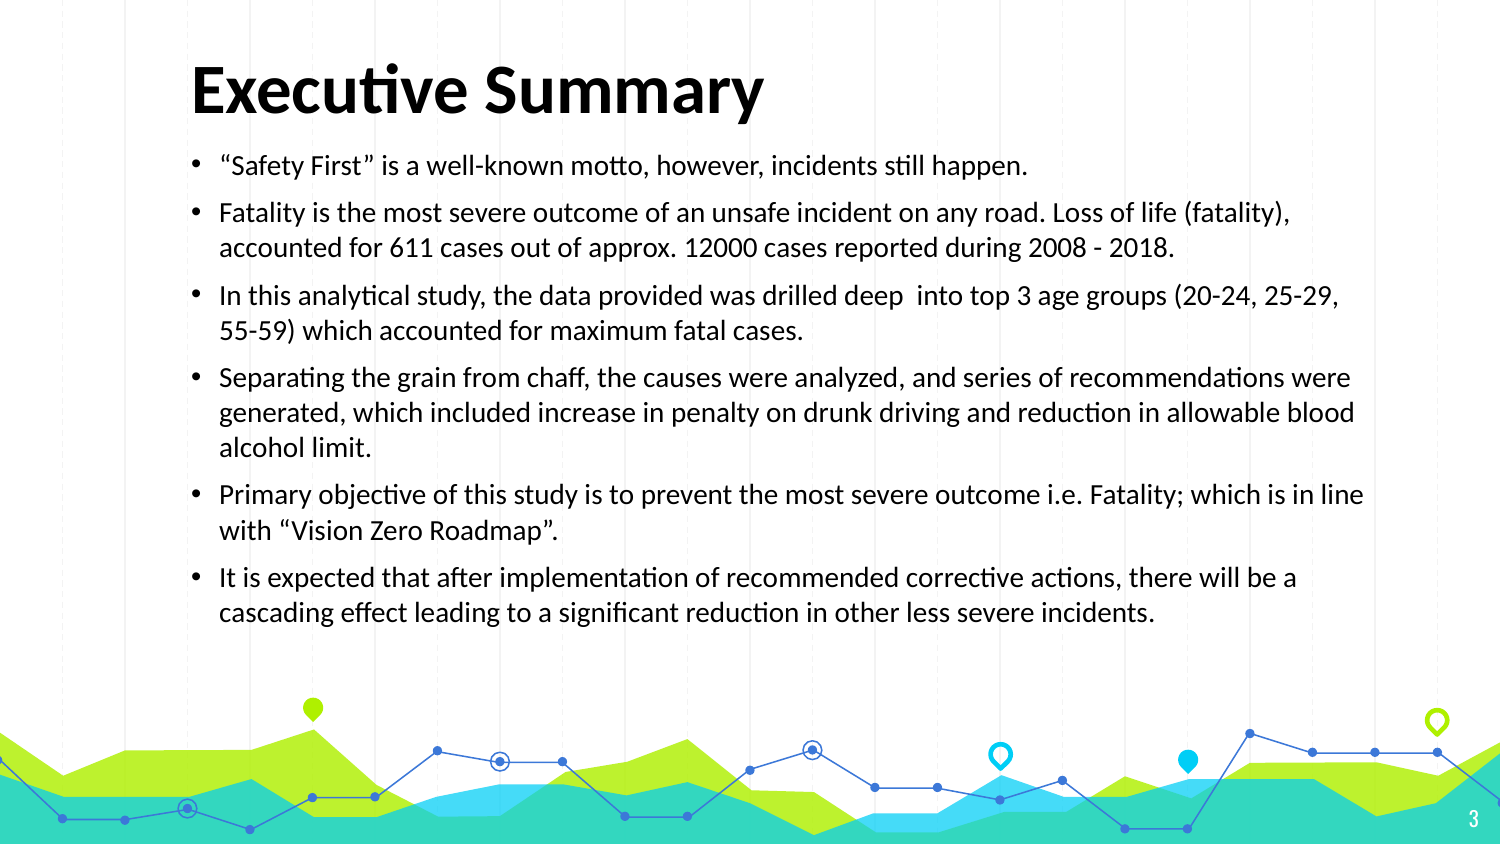

# Executive Summary
“Safety First” is a well-known motto, however, incidents still happen.
Fatality is the most severe outcome of an unsafe incident on any road. Loss of life (fatality), accounted for 611 cases out of approx. 12000 cases reported during 2008 - 2018.
In this analytical study, the data provided was drilled deep  into top 3 age groups (20-24, 25-29, 55-59) which accounted for maximum fatal cases.
Separating the grain from chaff, the causes were analyzed, and series of recommendations were generated, which included increase in penalty on drunk driving and reduction in allowable blood alcohol limit.
Primary objective of this study is to prevent the most severe outcome i.e. Fatality; which is in line with “Vision Zero Roadmap”.
It is expected that after implementation of recommended corrective actions, there will be a cascading effect leading to a significant reduction in other less severe incidents.

3